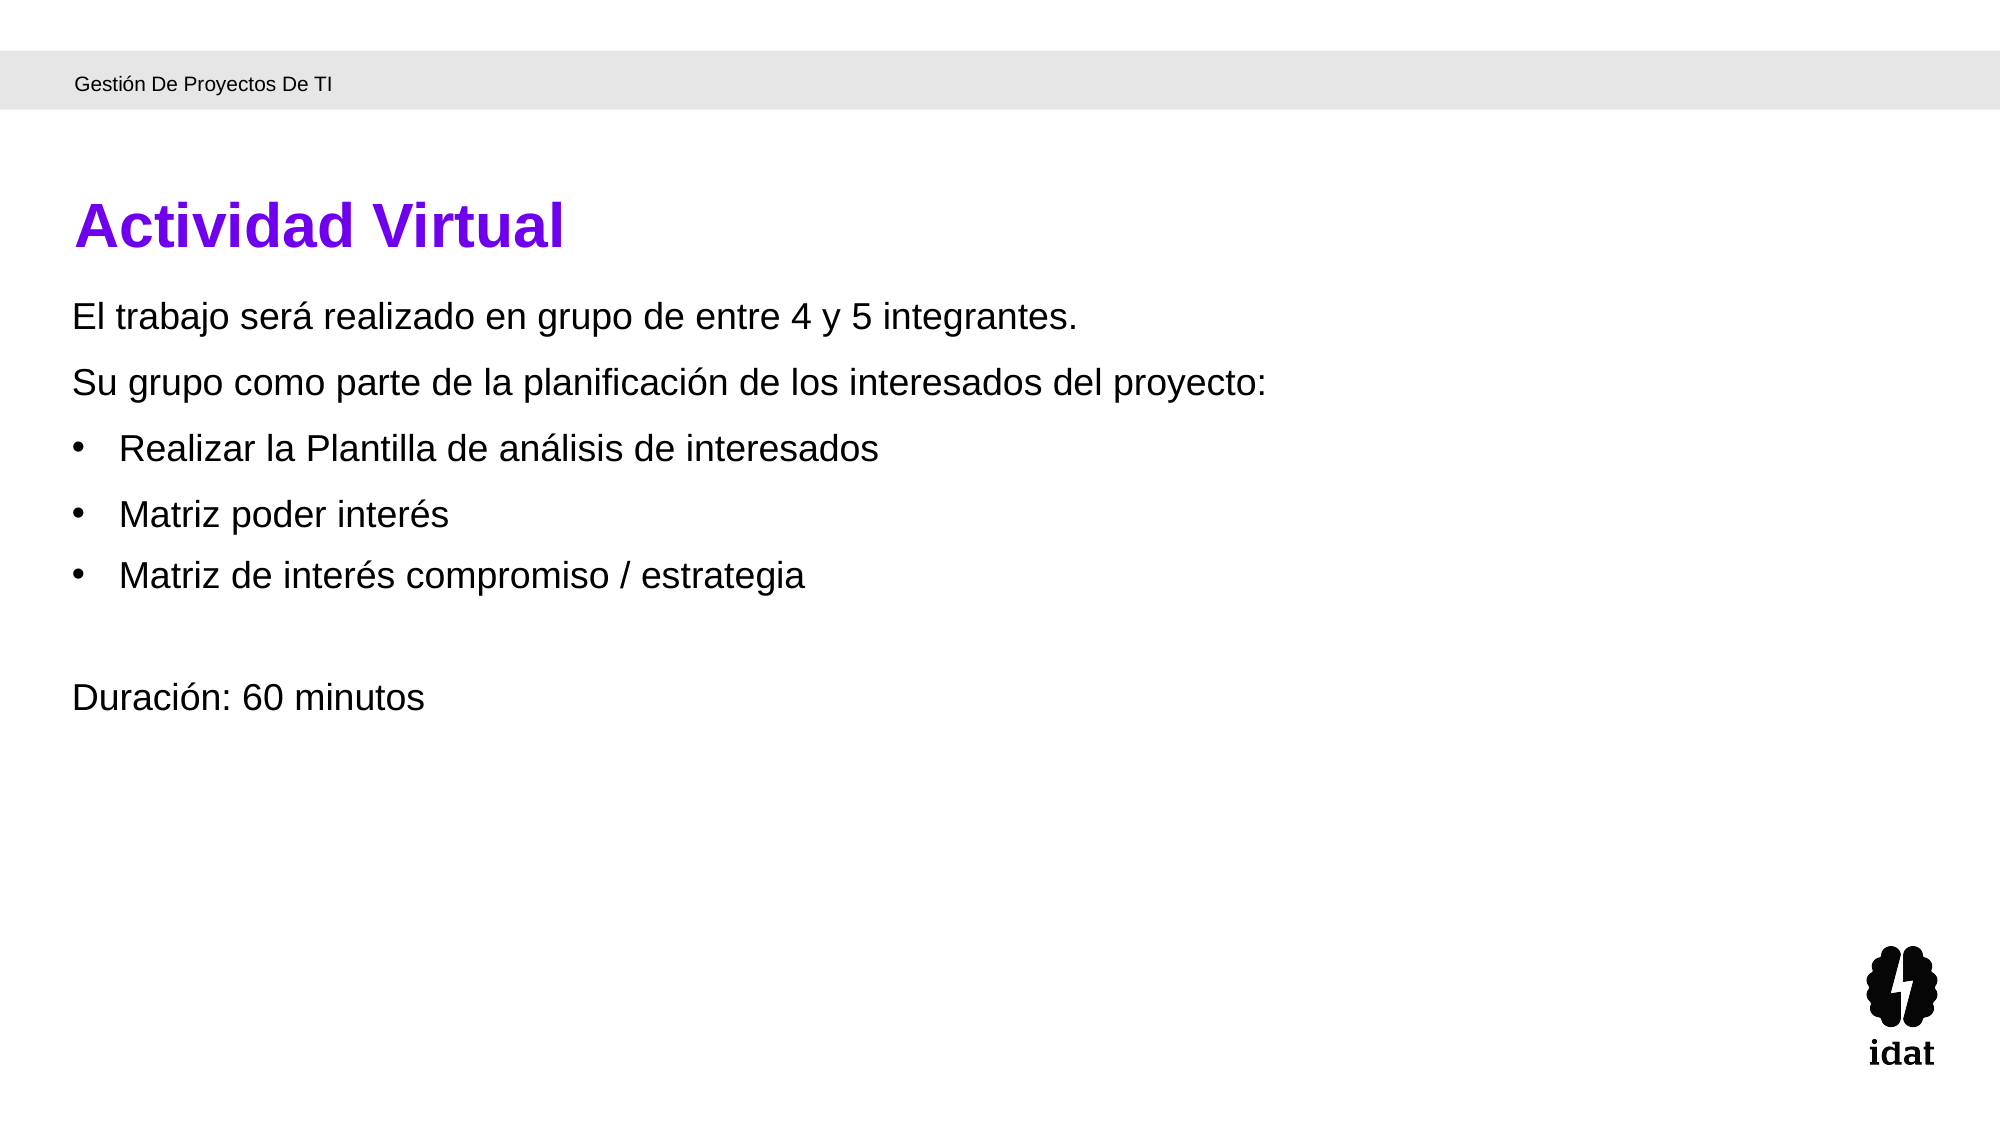

Gestión De Proyectos De TI
Actividad Virtual
El trabajo será realizado en grupo de entre 4 y 5 integrantes.
Su grupo como parte de la planificación de los interesados del proyecto:
Realizar la Plantilla de análisis de interesados
Matriz poder interés
Matriz de interés compromiso / estrategia

Duración: 60 minutos